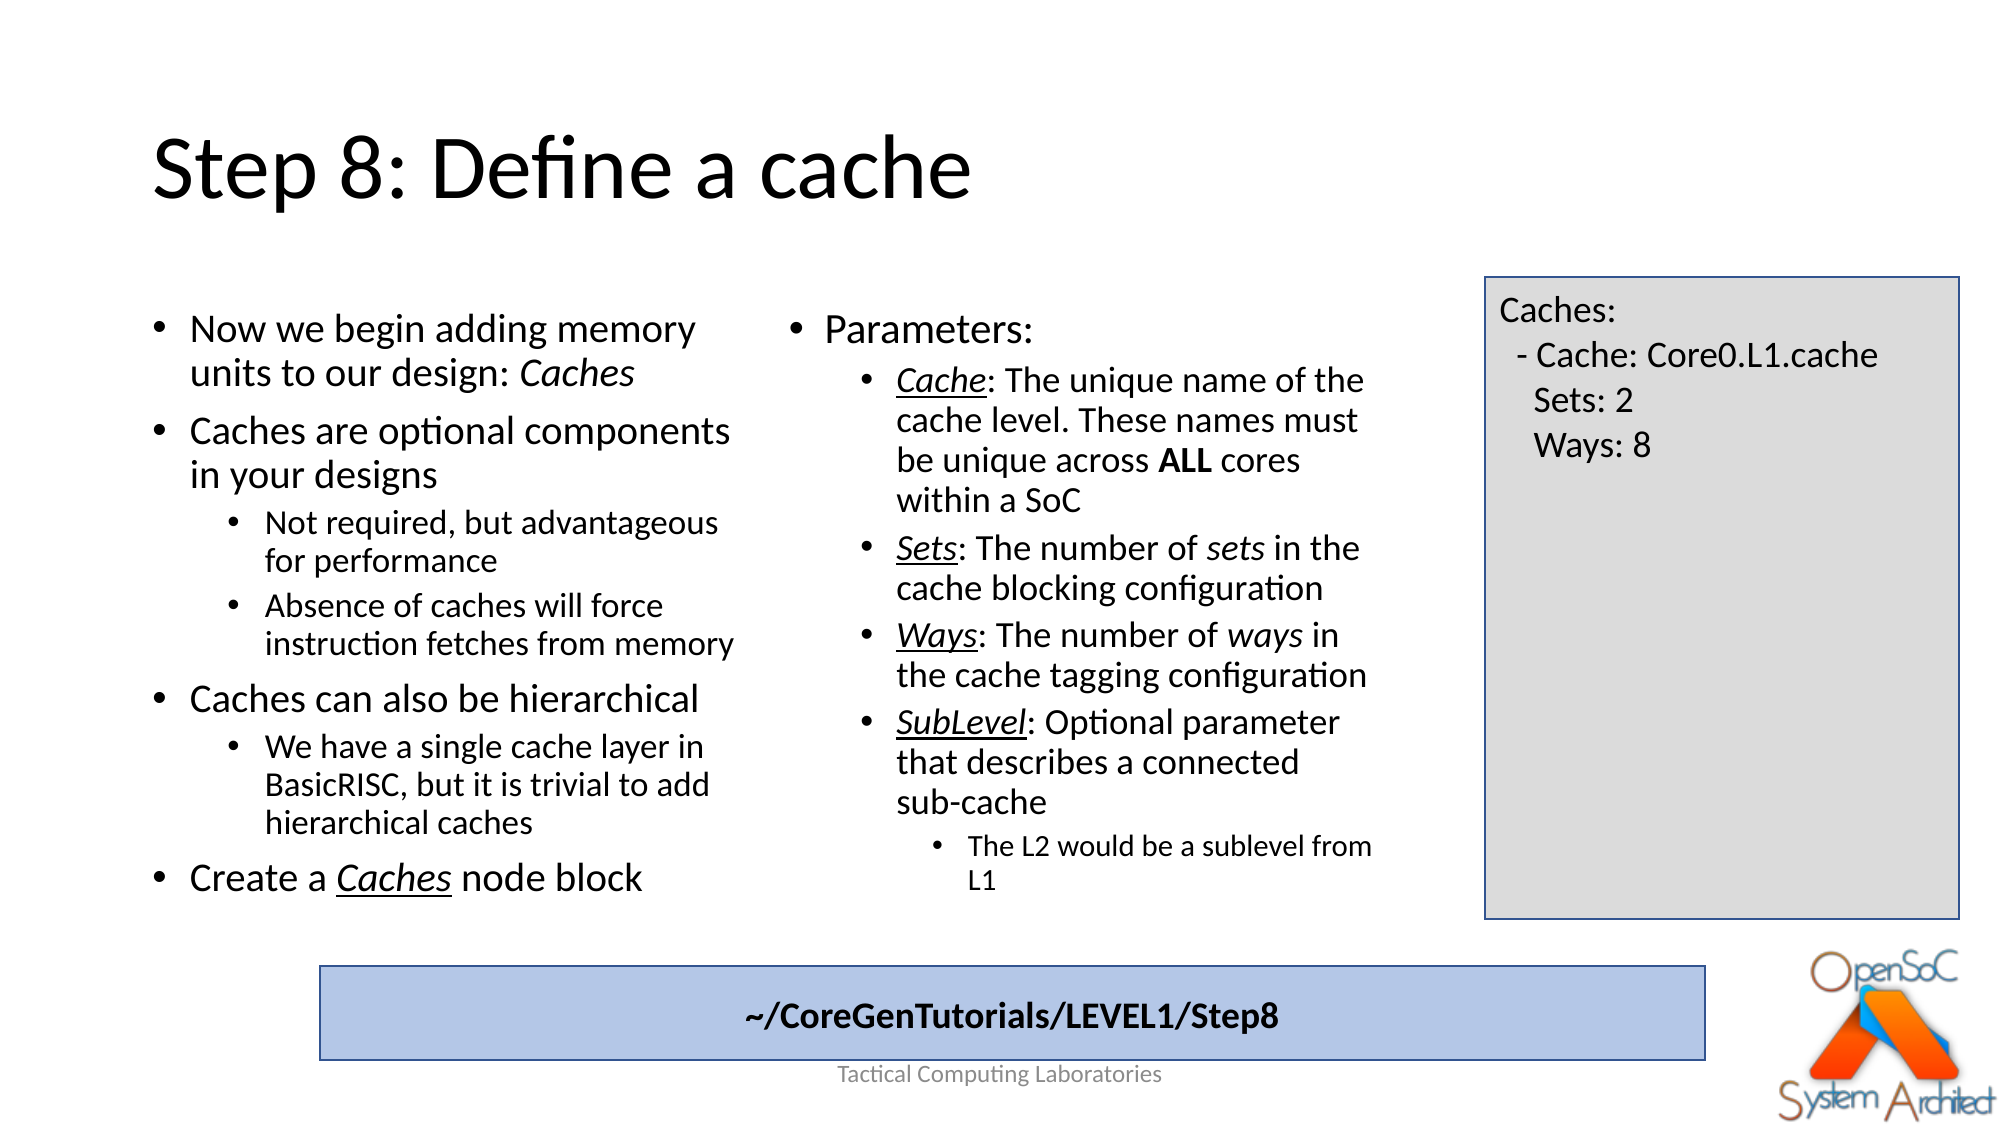

# Step 8: Define a cache
Caches:
  - Cache: Core0.L1.cache
    Sets: 2
    Ways: 8

Now we begin adding memory units to our design: Caches
Caches are optional components in your designs
Not required, but advantageous for performance
Absence of caches will force instruction fetches from memory
Caches can also be hierarchical
We have a single cache layer in BasicRISC, but it is trivial to add hierarchical caches
Create a Caches node block

Parameters:
Cache: The unique name of the cache level. These names must be unique across ALL cores within a SoC
Sets: The number of sets in the cache blocking configuration
Ways: The number of ways in the cache tagging configuration
SubLevel: Optional parameter that describes a connected sub-cache
The L2 would be a sublevel from L1

~/CoreGenTutorials/LEVEL1/Step8
Tactical Computing Laboratories